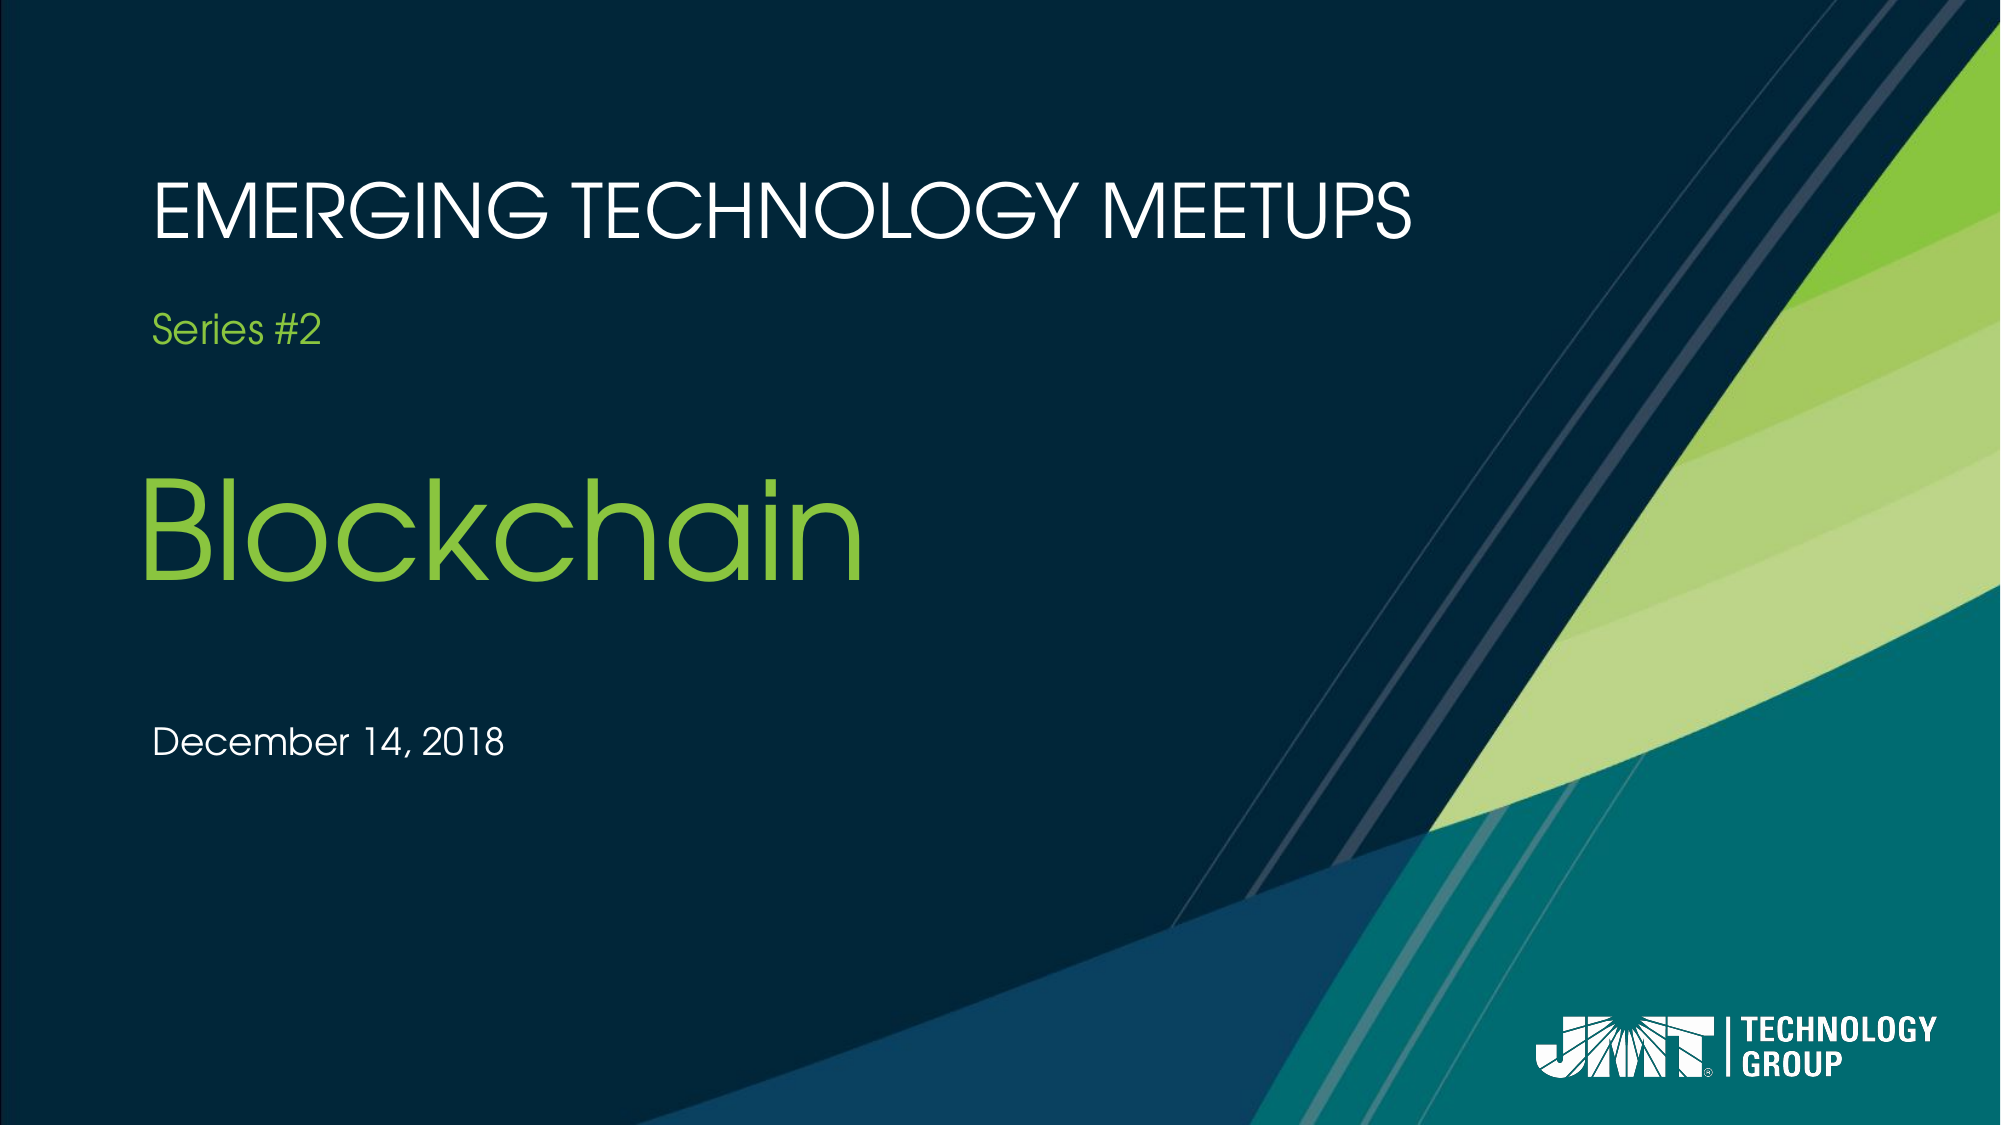

# Emerging technology meetups
Series #2
Blockchain
December 14, 2018